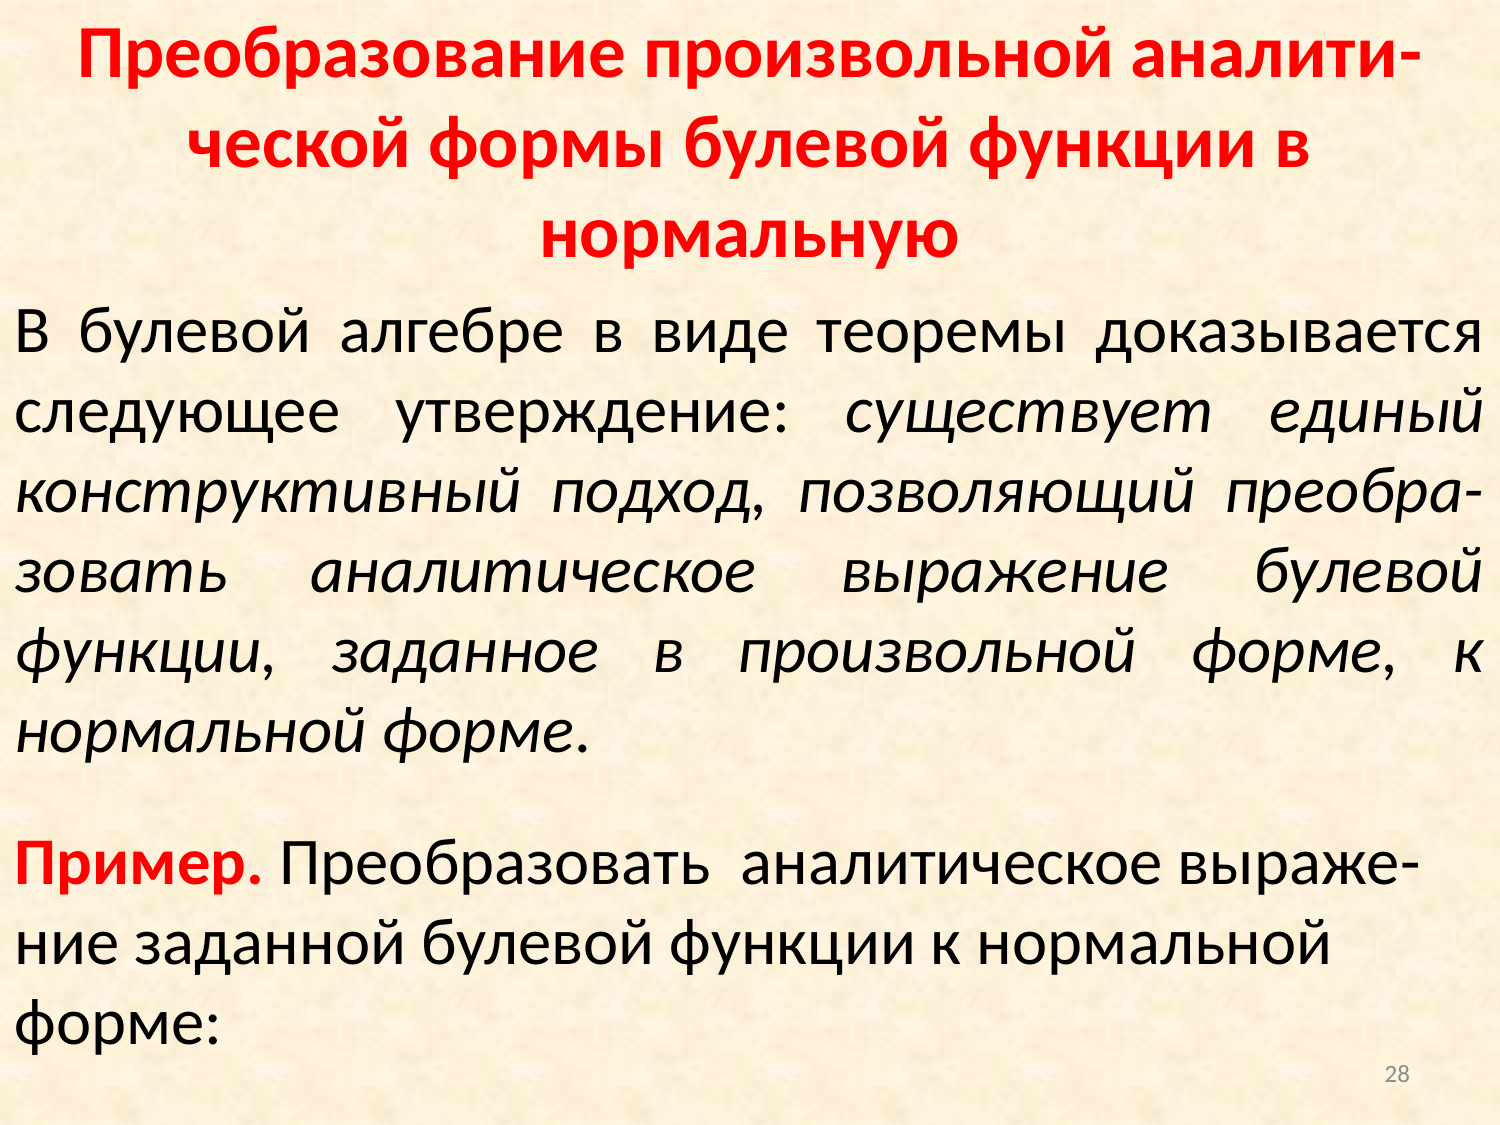

Преобразование произвольной аналити-ческой формы булевой функции в нормальную
В булевой алгебре в виде теоремы доказывается следующее утверждение: существует единый конструктивный подход, позволяющий преобра-зовать аналитическое выражение булевой функции, заданное в произвольной форме, к нормальной форме.
Пример. Преобразовать  аналитическое выраже-ние заданной булевой функции к нормальной форме:

28